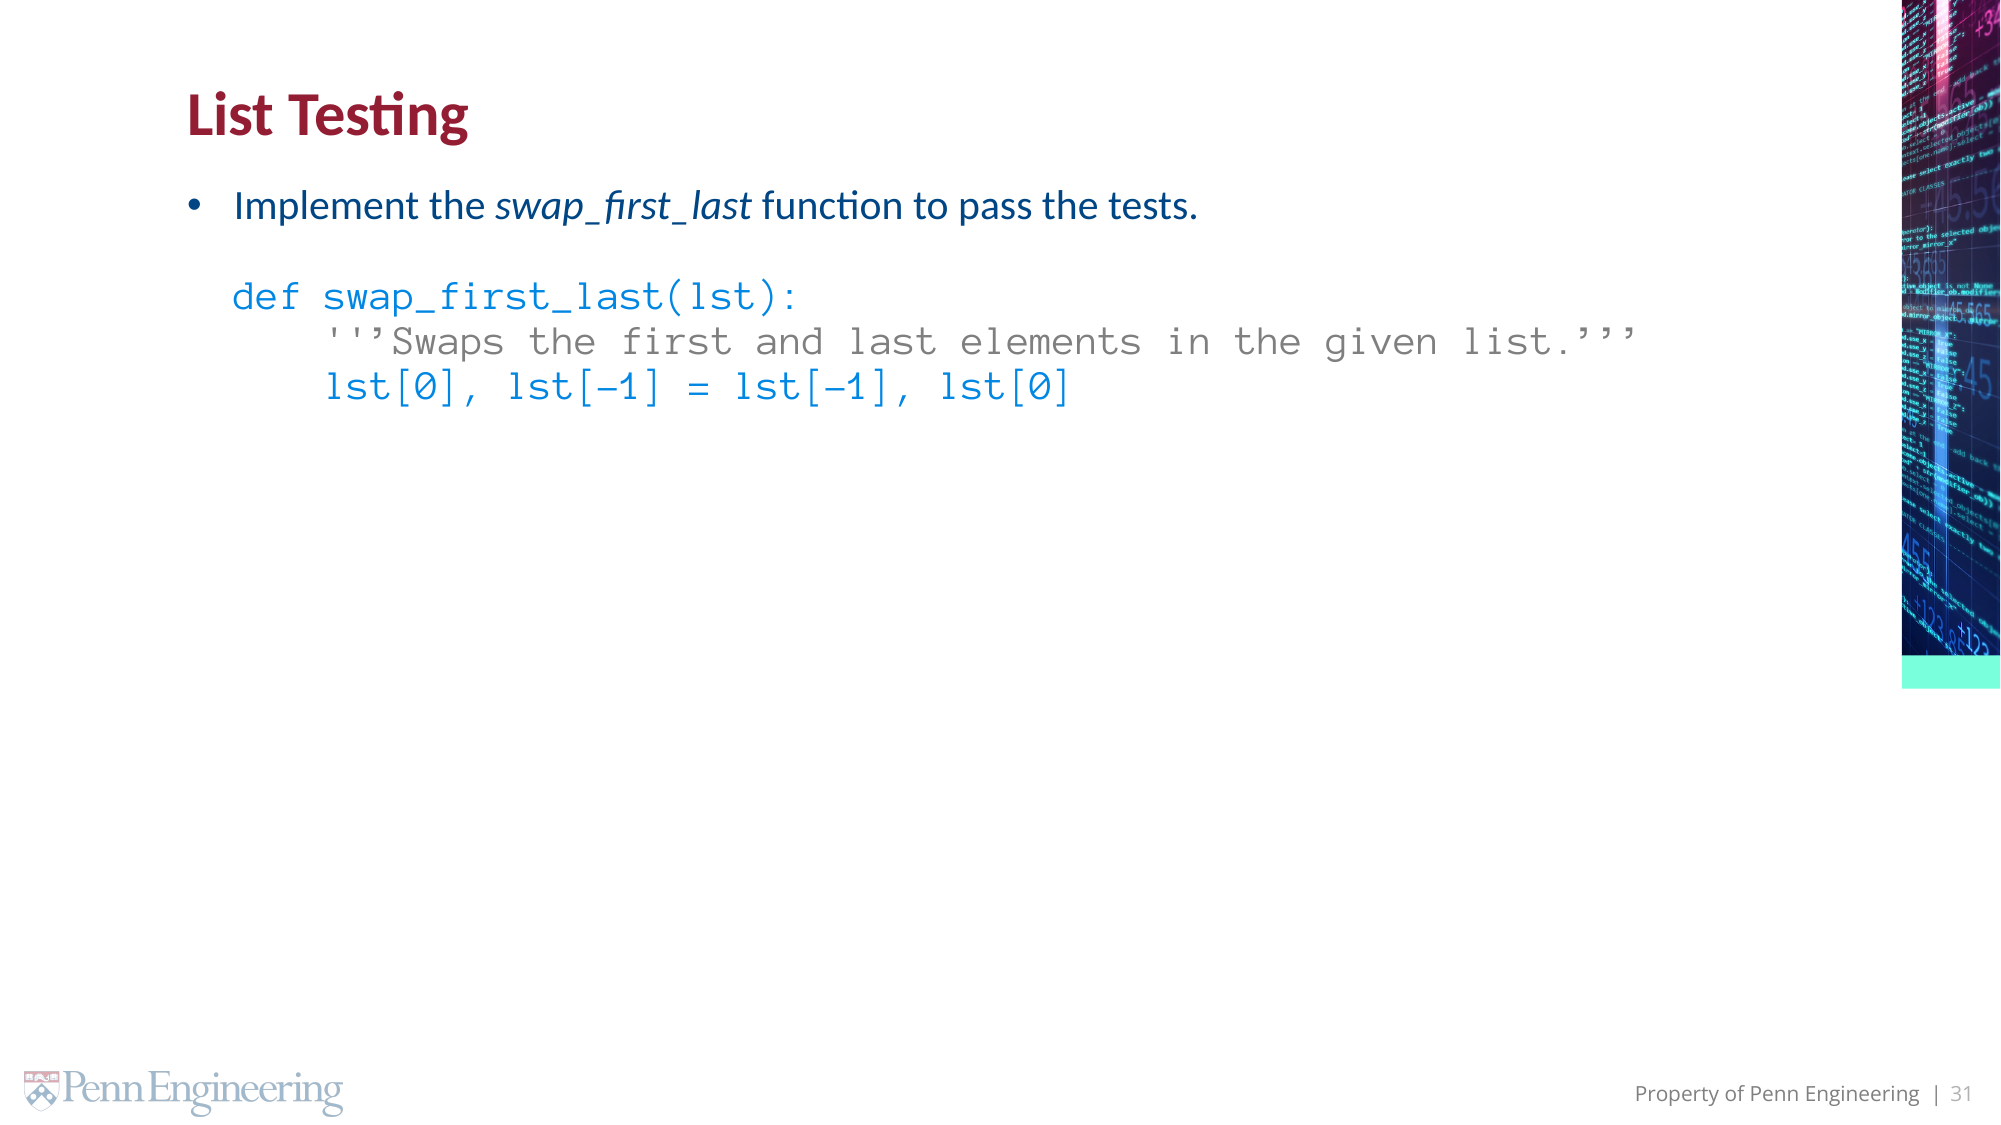

# List Testing
Implement the swap_first_last function to pass the tests.
def swap_first_last(lst):
    ''’Swaps the first and last elements in the given list.’’’
    lst[0], lst[-1] = lst[-1], lst[0]
31